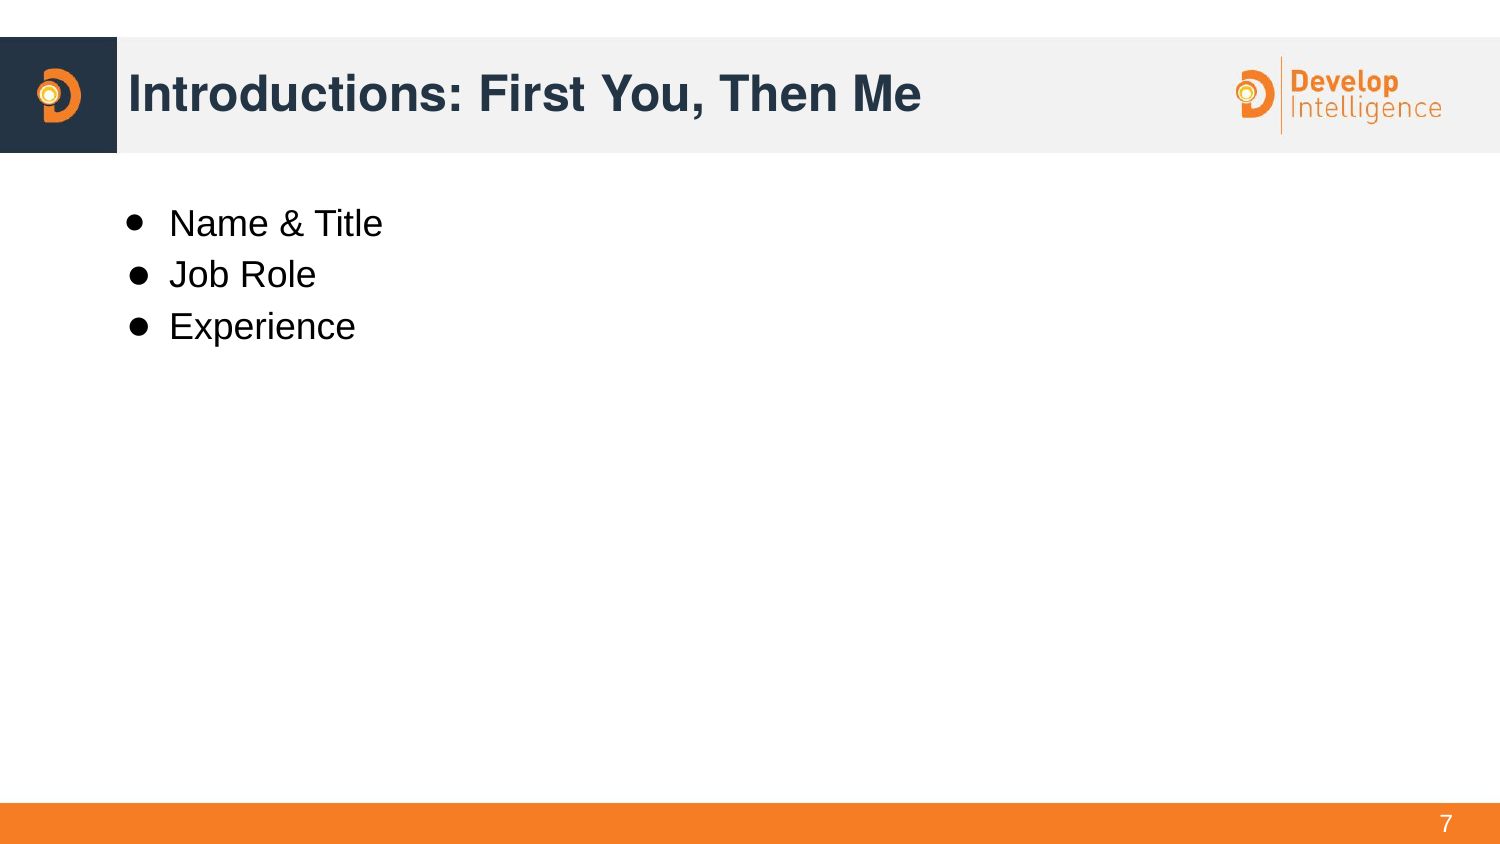

# Introductions: First You, Then Me
Name & Title
Job Role
Experience
7